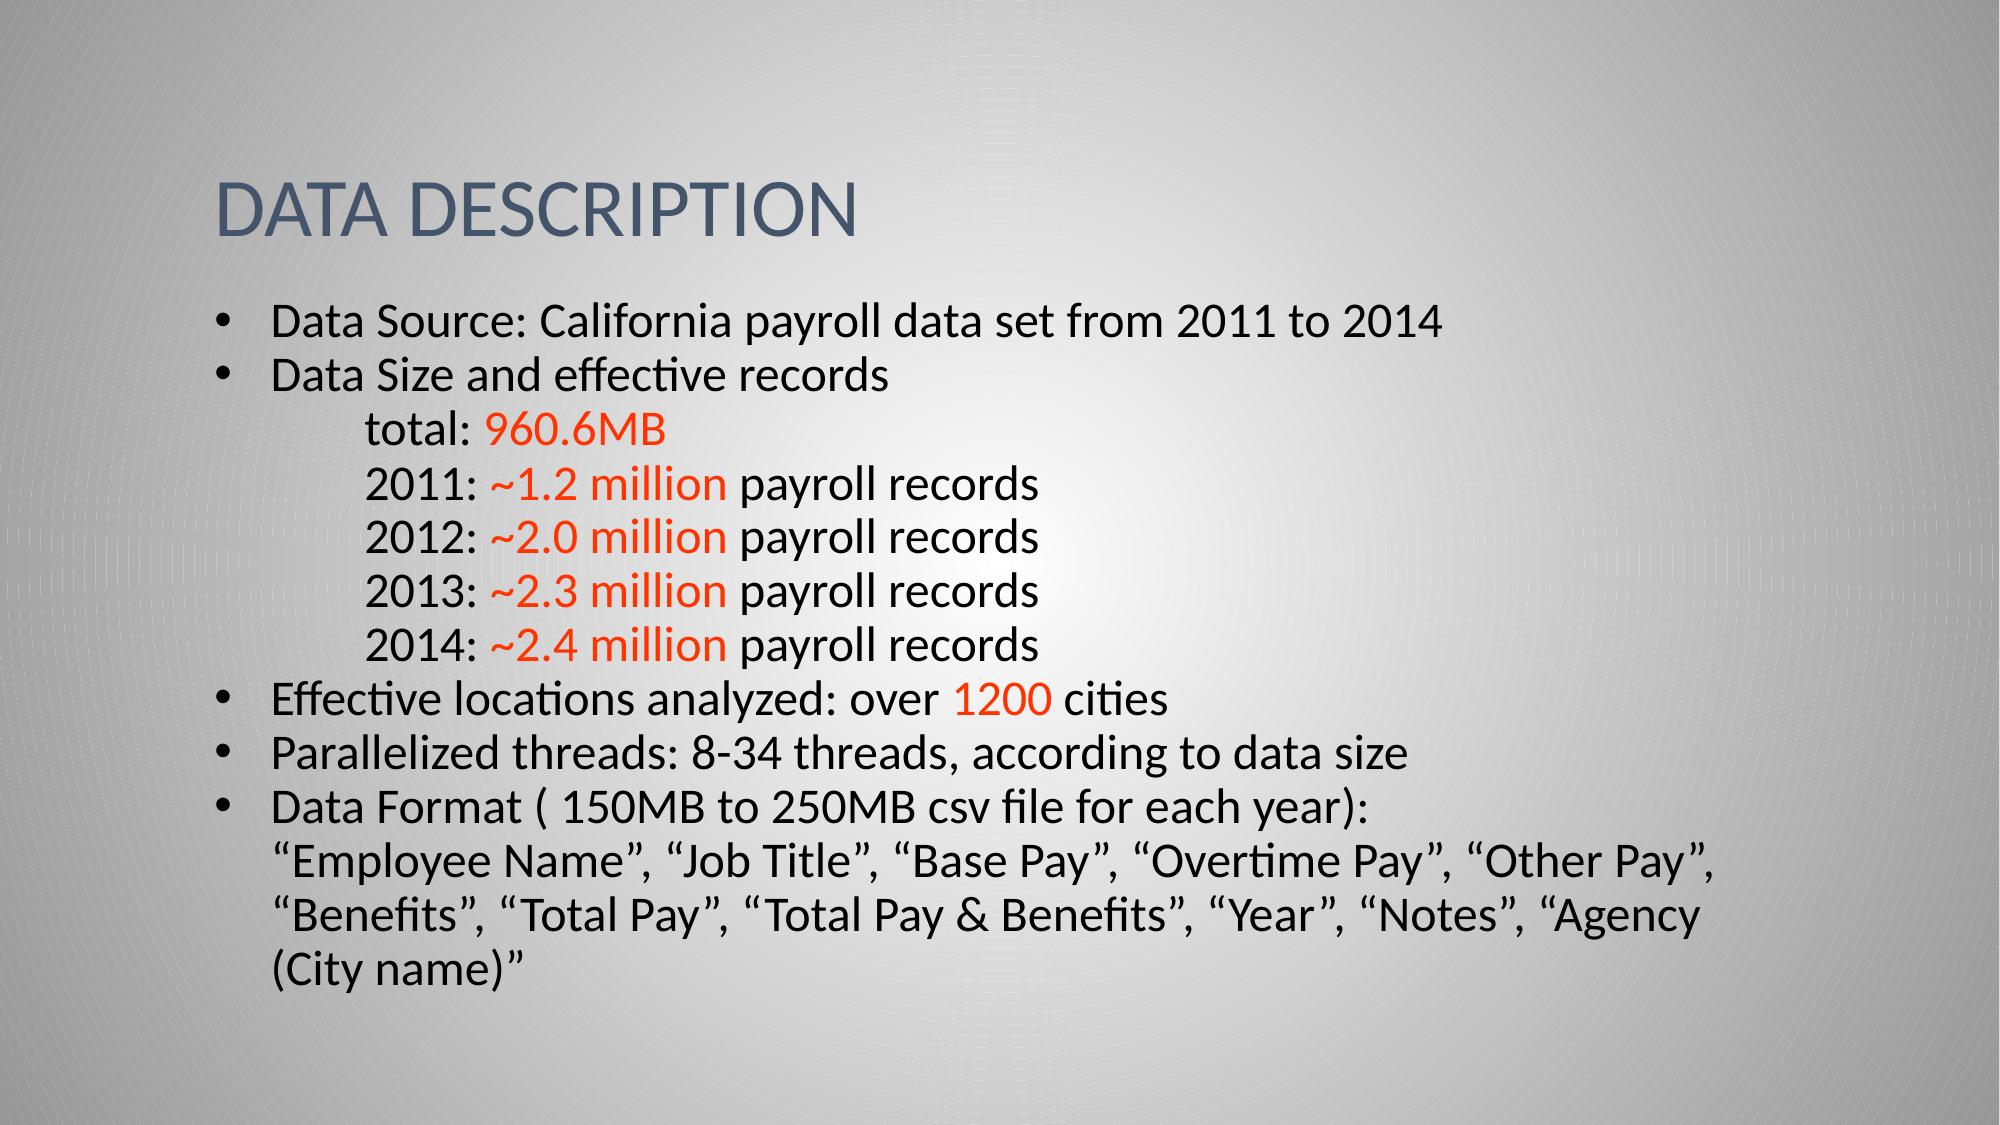

# Data description
Data Source: California payroll data set from 2011 to 2014
Data Size and effective records
	total: 960.6MB
	2011: ~1.2 million payroll records
	2012: ~2.0 million payroll records
	2013: ~2.3 million payroll records
	2014: ~2.4 million payroll records
Effective locations analyzed: over 1200 cities
Parallelized threads: 8-34 threads, according to data size
Data Format ( 150MB to 250MB csv file for each year):
“Employee Name”, “Job Title”, “Base Pay”, “Overtime Pay”, “Other Pay”, “Benefits”, “Total Pay”, “Total Pay & Benefits”, “Year”, “Notes”, “Agency (City name)”